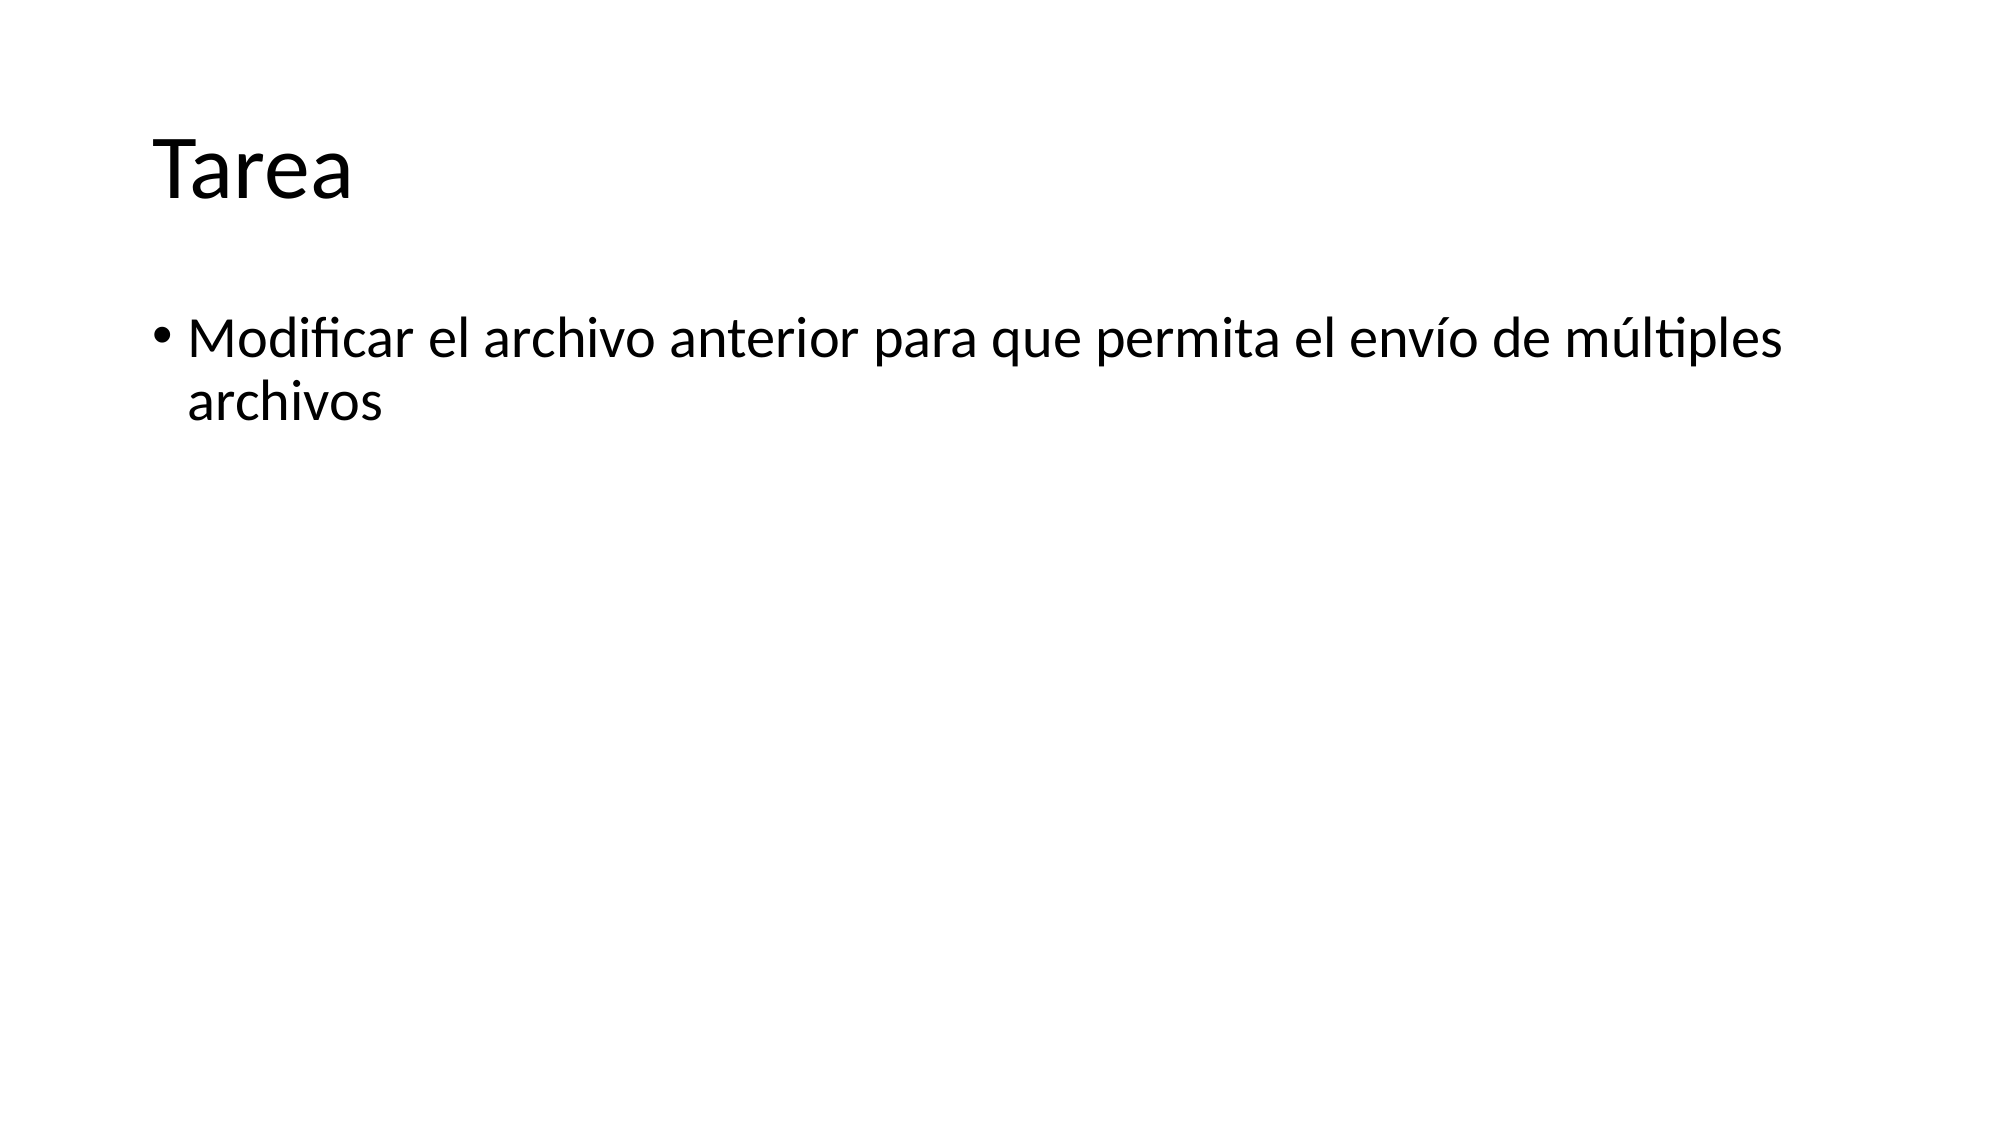

Tarea
Modificar el archivo anterior para que permita el envío de múltiples archivos